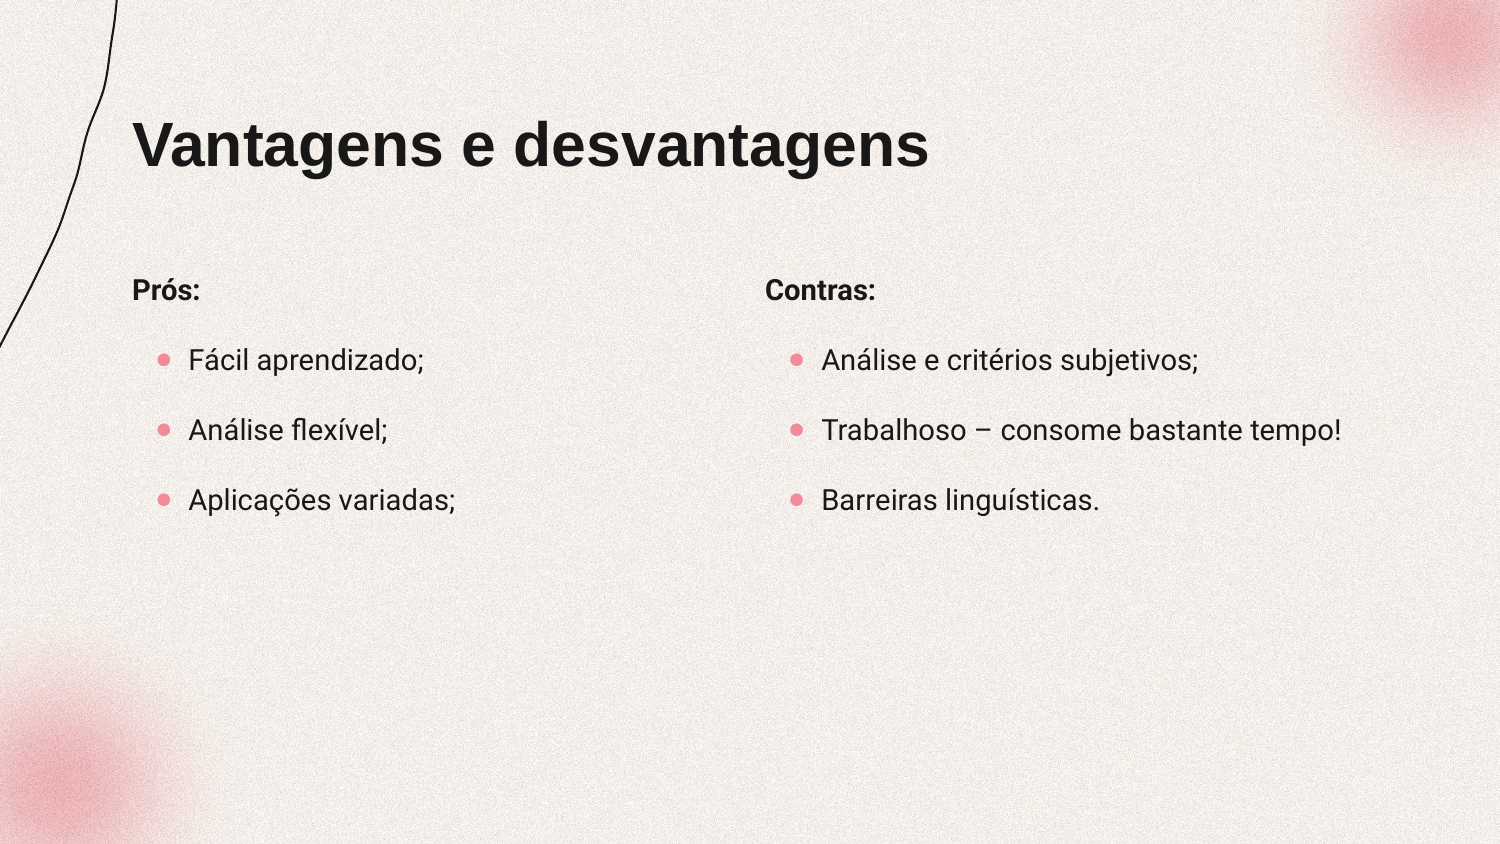

# Vantagens e desvantagens
Prós:
Fácil aprendizado;

Análise flexível;

Aplicações variadas;

Contras:

Análise e critérios subjetivos;

Trabalhoso – consome bastante tempo!

Barreiras linguísticas.